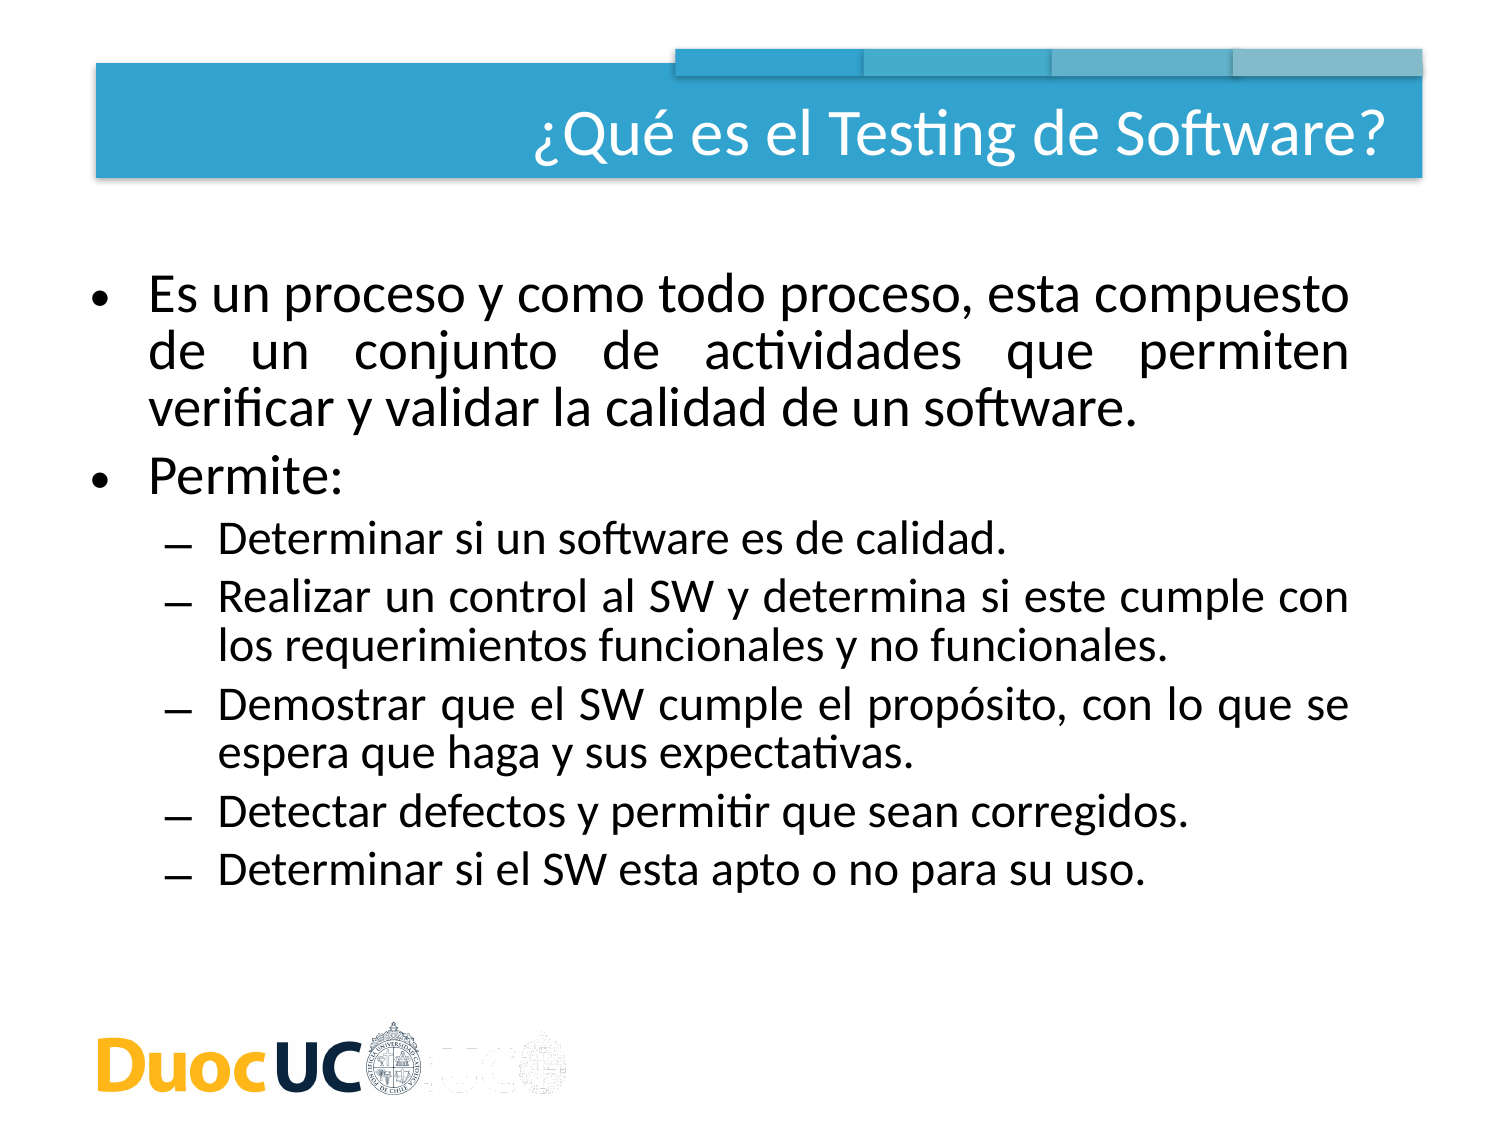

¿Qué es el Testing de Software?
Es un proceso y como todo proceso, esta compuesto de un conjunto de actividades que permiten verificar y validar la calidad de un software.
Permite:
Determinar si un software es de calidad.
Realizar un control al SW y determina si este cumple con los requerimientos funcionales y no funcionales.
Demostrar que el SW cumple el propósito, con lo que se espera que haga y sus expectativas.
Detectar defectos y permitir que sean corregidos.
Determinar si el SW esta apto o no para su uso.